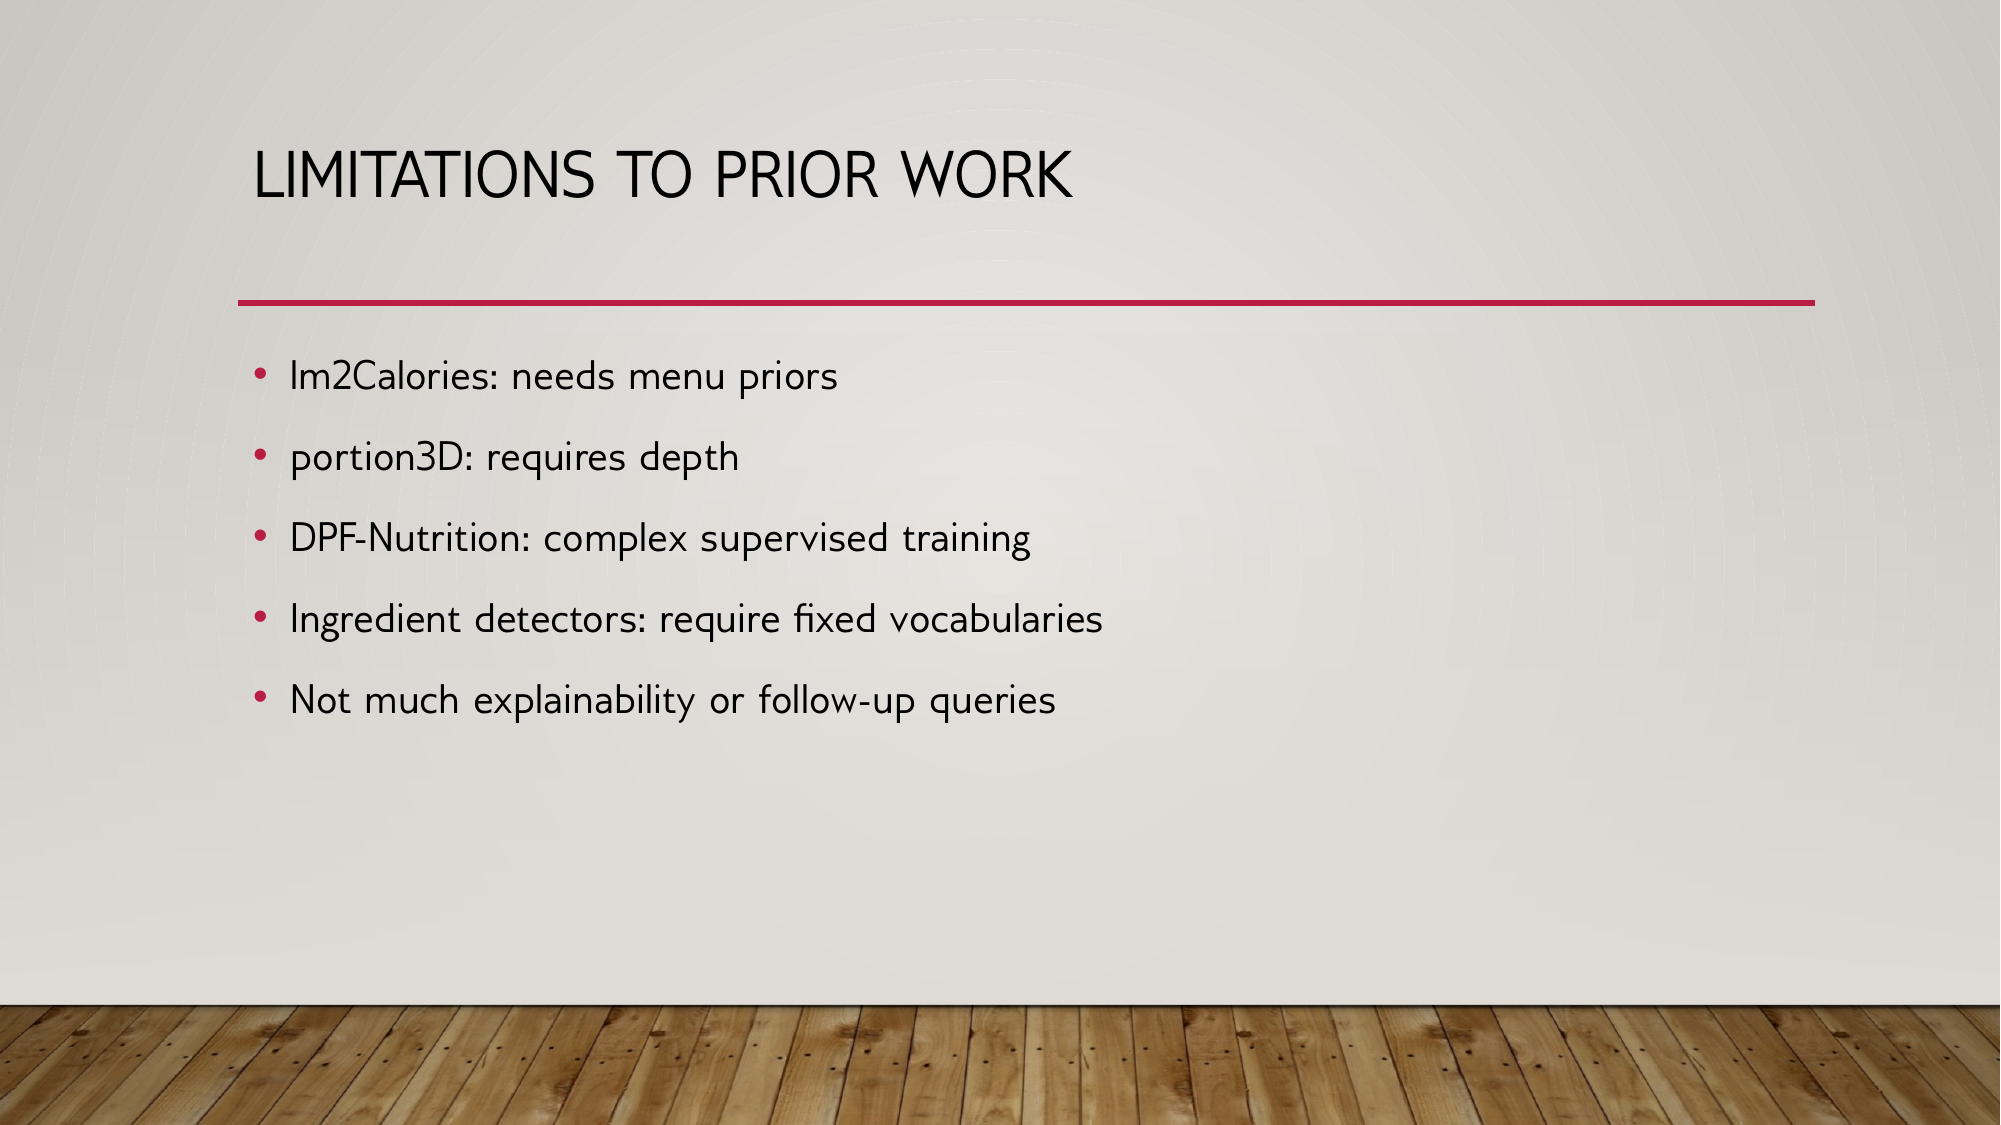

# Limitations to prior work
lm2Calories: needs menu priors
portion3D: requires depth
DPF-Nutrition: complex supervised training
Ingredient detectors: require fixed vocabularies
Not much explainability or follow-up queries